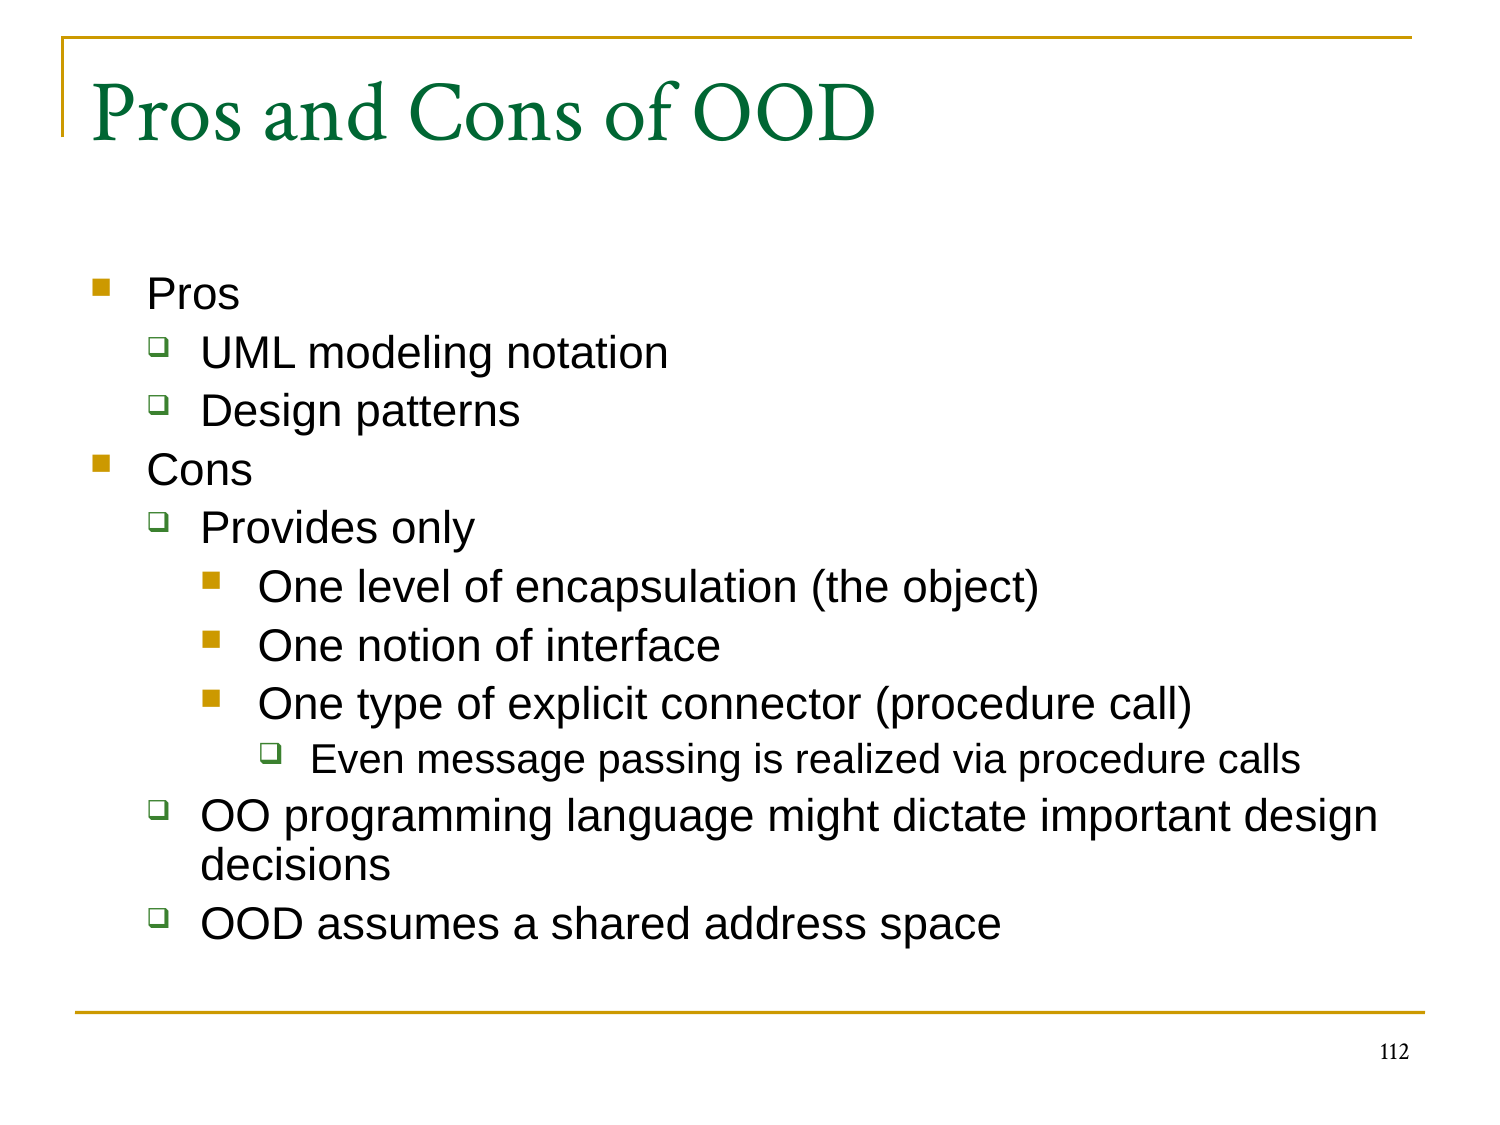

# Pros and Cons of OOD
Pros
UML modeling notation
Design patterns
Cons
Provides only
One level of encapsulation (the object)
One notion of interface
One type of explicit connector (procedure call)
Even message passing is realized via procedure calls
OO programming language might dictate important design decisions
OOD assumes a shared address space
112